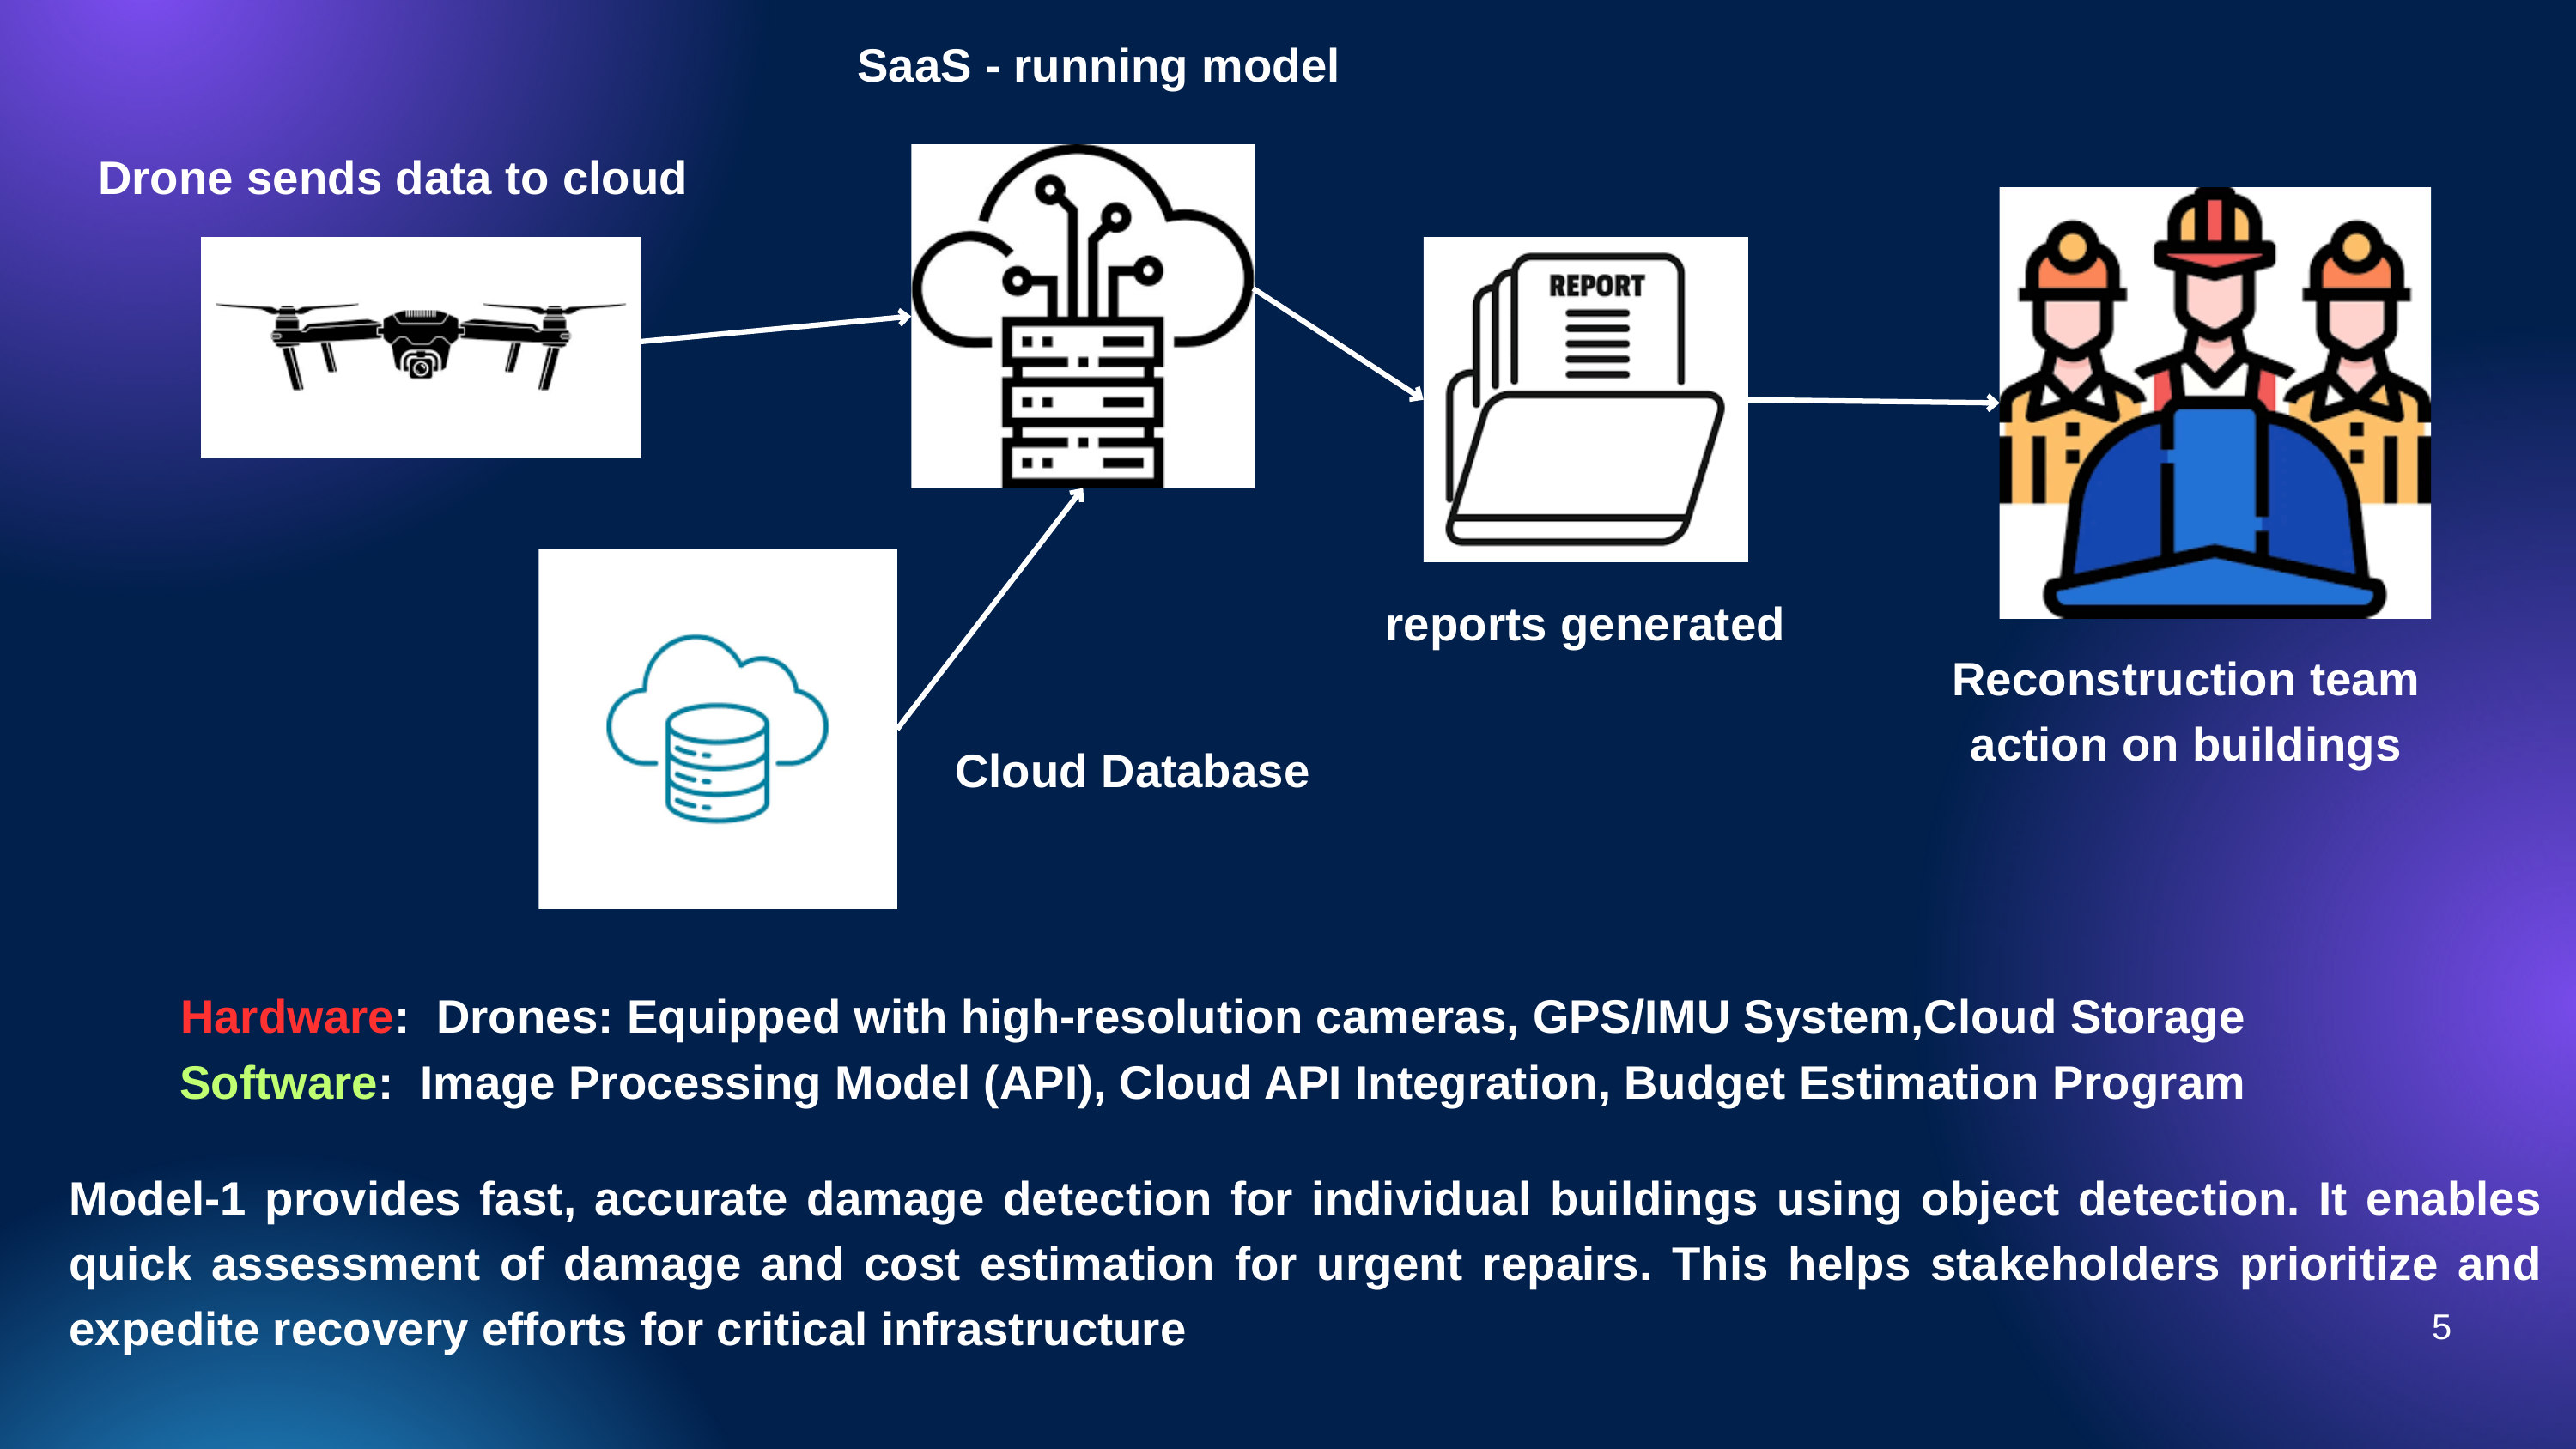

SaaS - running model
Drone sends data to cloud

reports generated
Reconstruction team action on buildings
Cloud Database
Hardware:  Drones: Equipped with high-resolution cameras, GPS/IMU System,Cloud Storage
Software:  Image Processing Model (API), Cloud API Integration, Budget Estimation Program

Model-1 provides fast, accurate damage detection for individual buildings using object detection. It enables quick assessment of damage and cost estimation for urgent repairs. This helps stakeholders prioritize and expedite recovery efforts for critical infrastructure
5